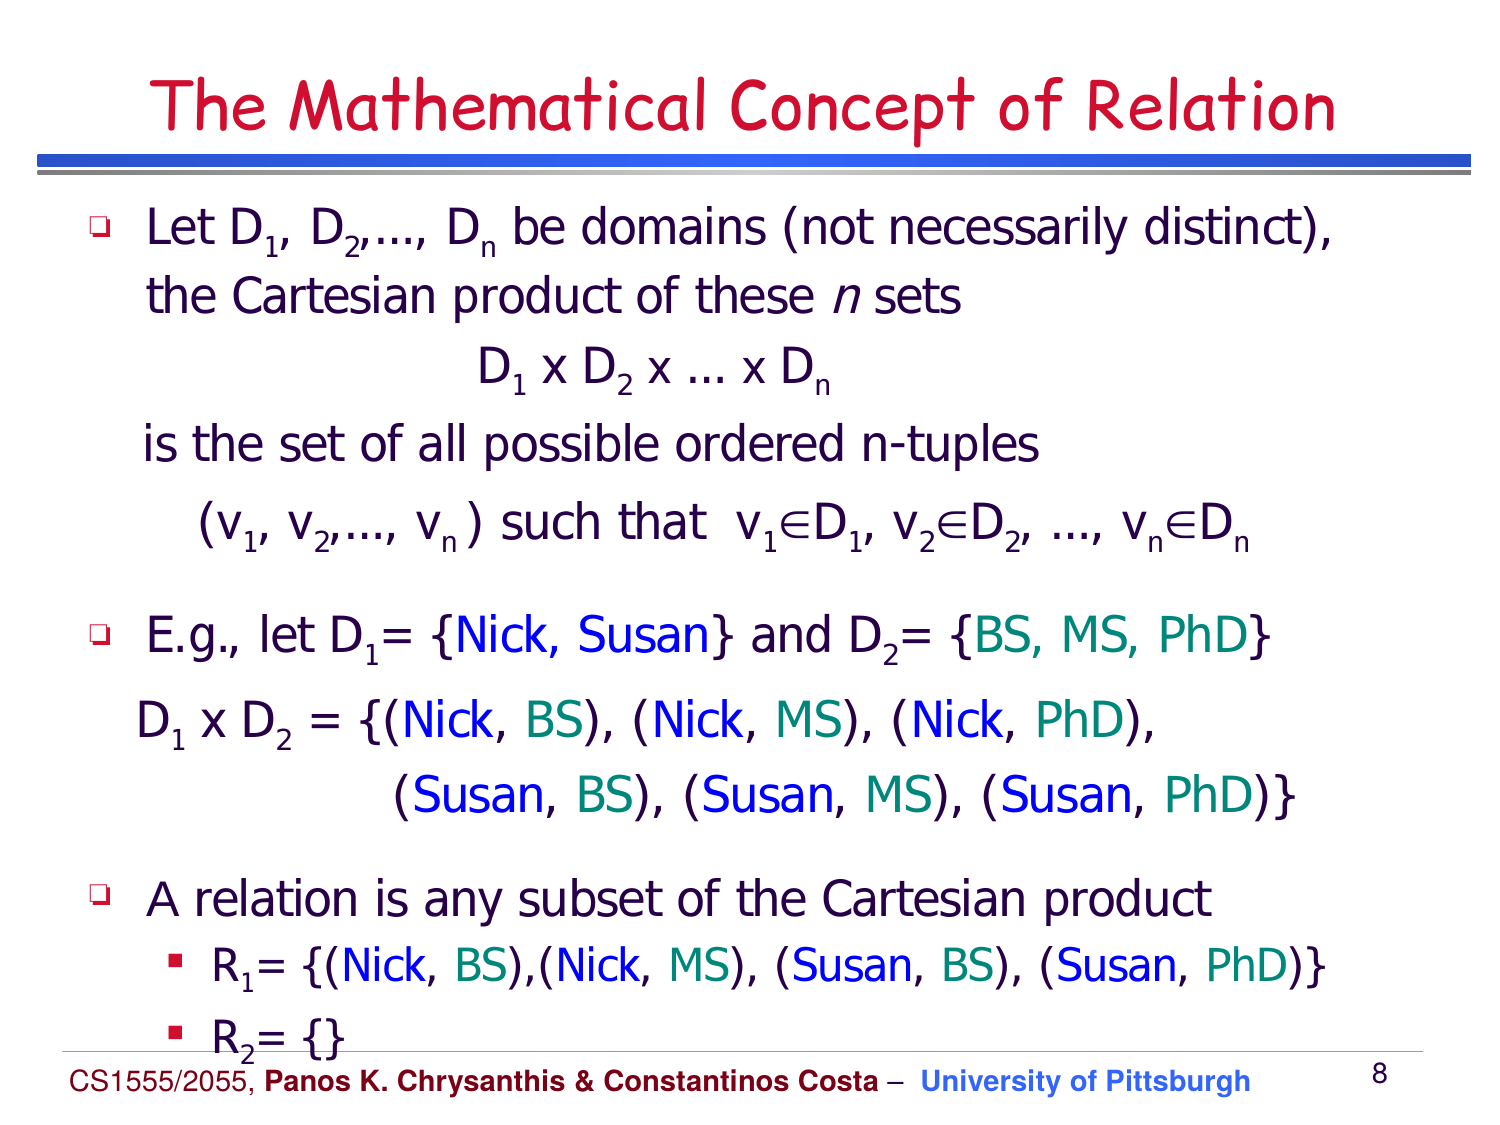

# The Mathematical Concept of Relation
Let D1, D2,…, Dn be domains (not necessarily distinct),
the Cartesian product of these n sets
                         D1 x D2 x … x Dn
      is the set of all possible ordered n-tuples
       (v1, v2,…, vn ) such that  v1∈D1, v2∈D2, …, vn∈Dn

E.g., let D1= {Nick, Susan} and D2= {BS, MS, PhD}
   D1 x D2 = {(Nick, BS), (Nick, MS), (Nick, PhD),
                (Susan, BS), (Susan, MS), (Susan, PhD)}

Α relation is any subset of the Cartesian product
R1= {(Nick, BS),(Nick, MS), (Susan, BS), (Susan, PhD)}
R2= {}